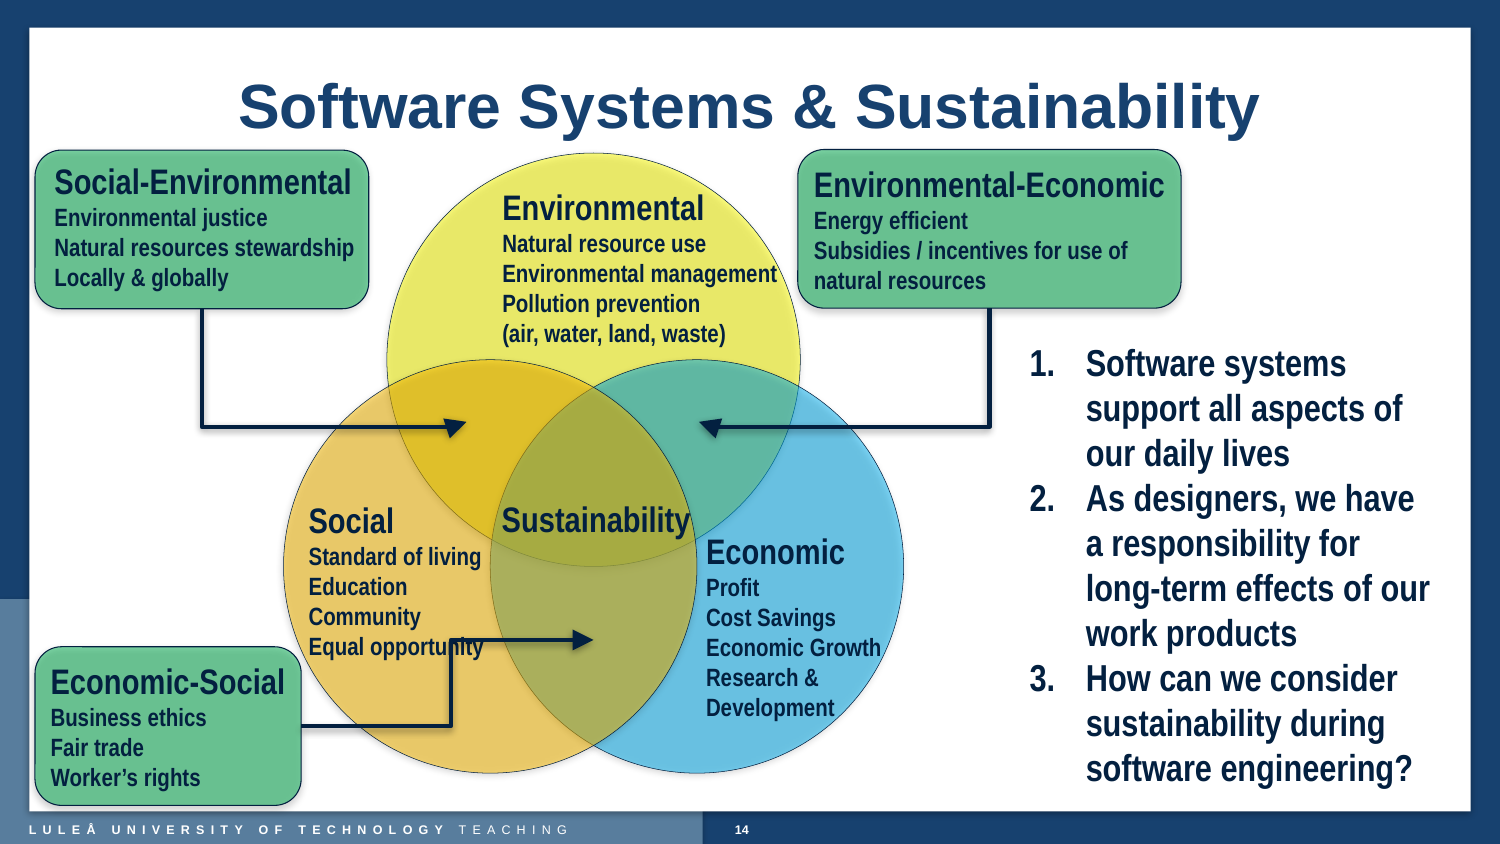

# Software Systems & Sustainability

Social-Environmental
Environmental justice
Natural resources stewardship
Locally & globally

Environmental
Natural resource use
Environmental management
Pollution prevention
(air, water, land, waste)

Sustainability
Social
Standard of living
Education
Community
Equal opportunity
Economic
Profit
Cost Savings
Economic Growth
Research &
Development
Environmental-Economic
Energy efficient
Subsidies / incentives for use of
natural resources
Software systems support all aspects of our daily lives
As designers, we have a responsibility for long-term effects of our work products
How can we consider sustainability during software engineering?

Economic-Social
Business ethics
Fair trade
Worker’s rights